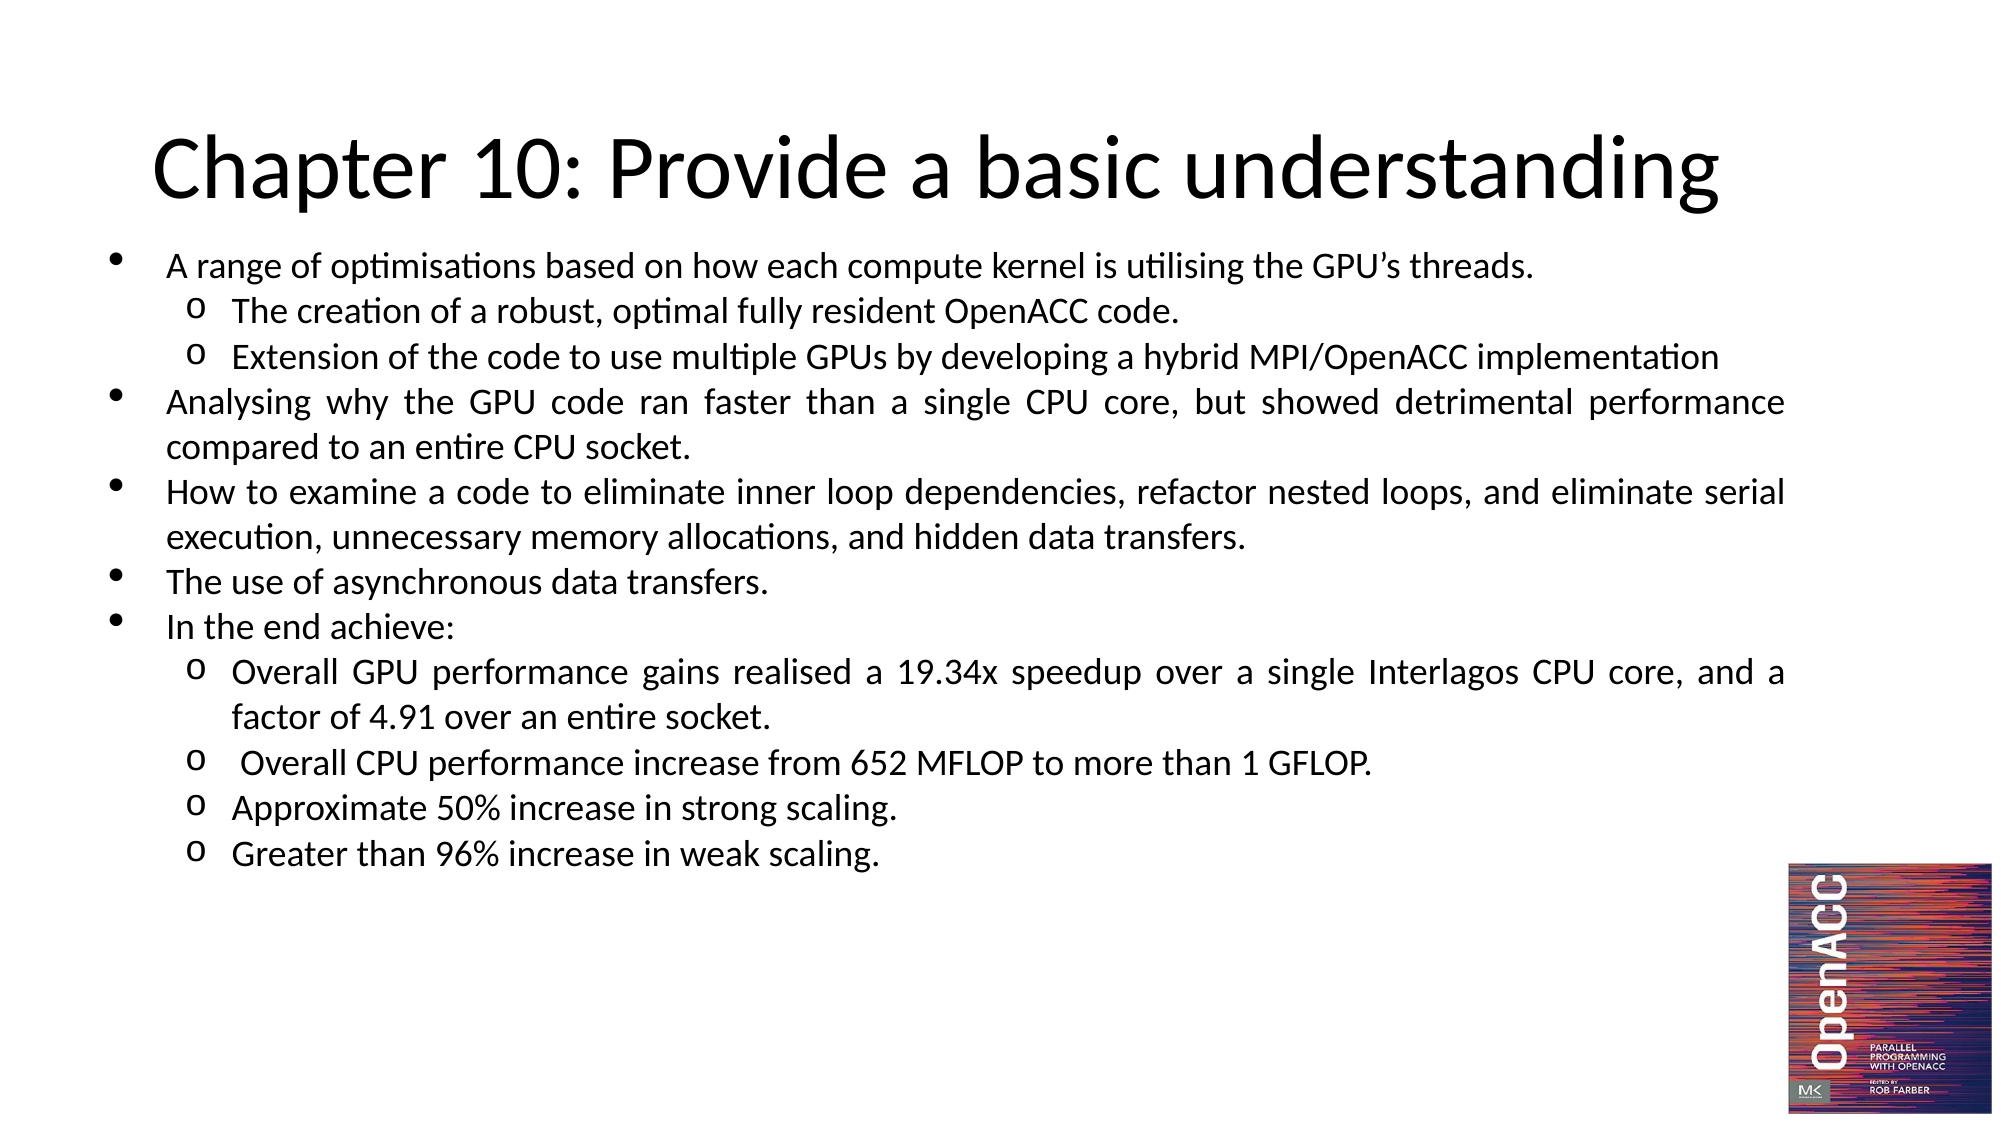

# Chapter 10: Provide a basic understanding
A range of optimisations based on how each compute kernel is utilising the GPU’s threads.
The creation of a robust, optimal fully resident OpenACC code.
Extension of the code to use multiple GPUs by developing a hybrid MPI/OpenACC implementation
Analysing why the GPU code ran faster than a single CPU core, but showed detrimental performance compared to an entire CPU socket.
How to examine a code to eliminate inner loop dependencies, refactor nested loops, and eliminate serial execution, unnecessary memory allocations, and hidden data transfers.
The use of asynchronous data transfers.
In the end achieve:
Overall GPU performance gains realised a 19.34x speedup over a single Interlagos CPU core, and a factor of 4.91 over an entire socket.
 Overall CPU performance increase from 652 MFLOP to more than 1 GFLOP.
Approximate 50% increase in strong scaling.
Greater than 96% increase in weak scaling.